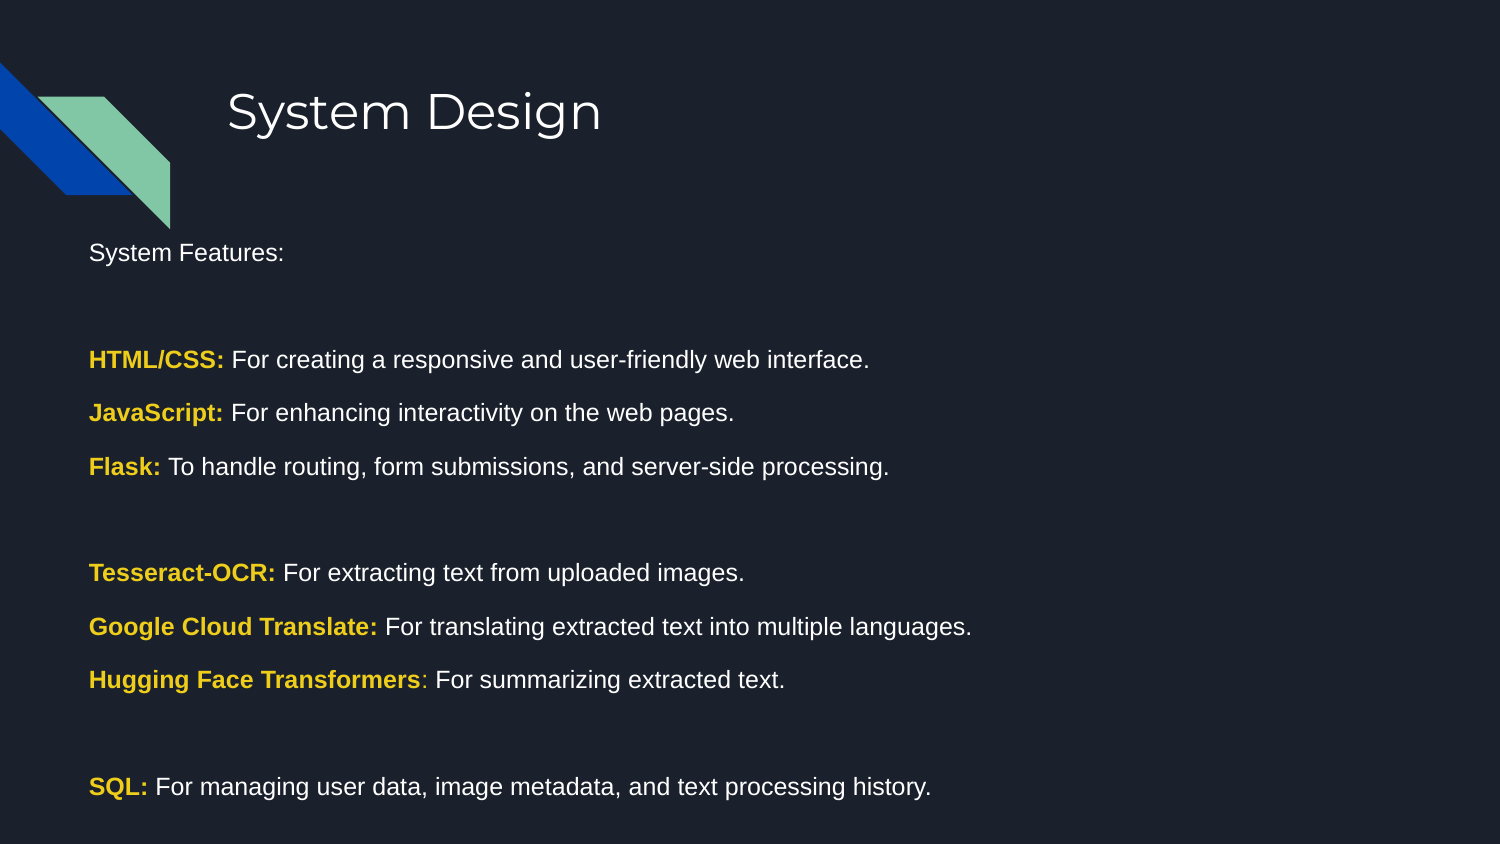

# System Design
System Features:

HTML/CSS: For creating a responsive and user-friendly web interface.
JavaScript: For enhancing interactivity on the web pages.
Flask: To handle routing, form submissions, and server-side processing.

Tesseract-OCR: For extracting text from uploaded images.
Google Cloud Translate: For translating extracted text into multiple languages.
Hugging Face Transformers: For summarizing extracted text.

SQL: For managing user data, image metadata, and text processing history.